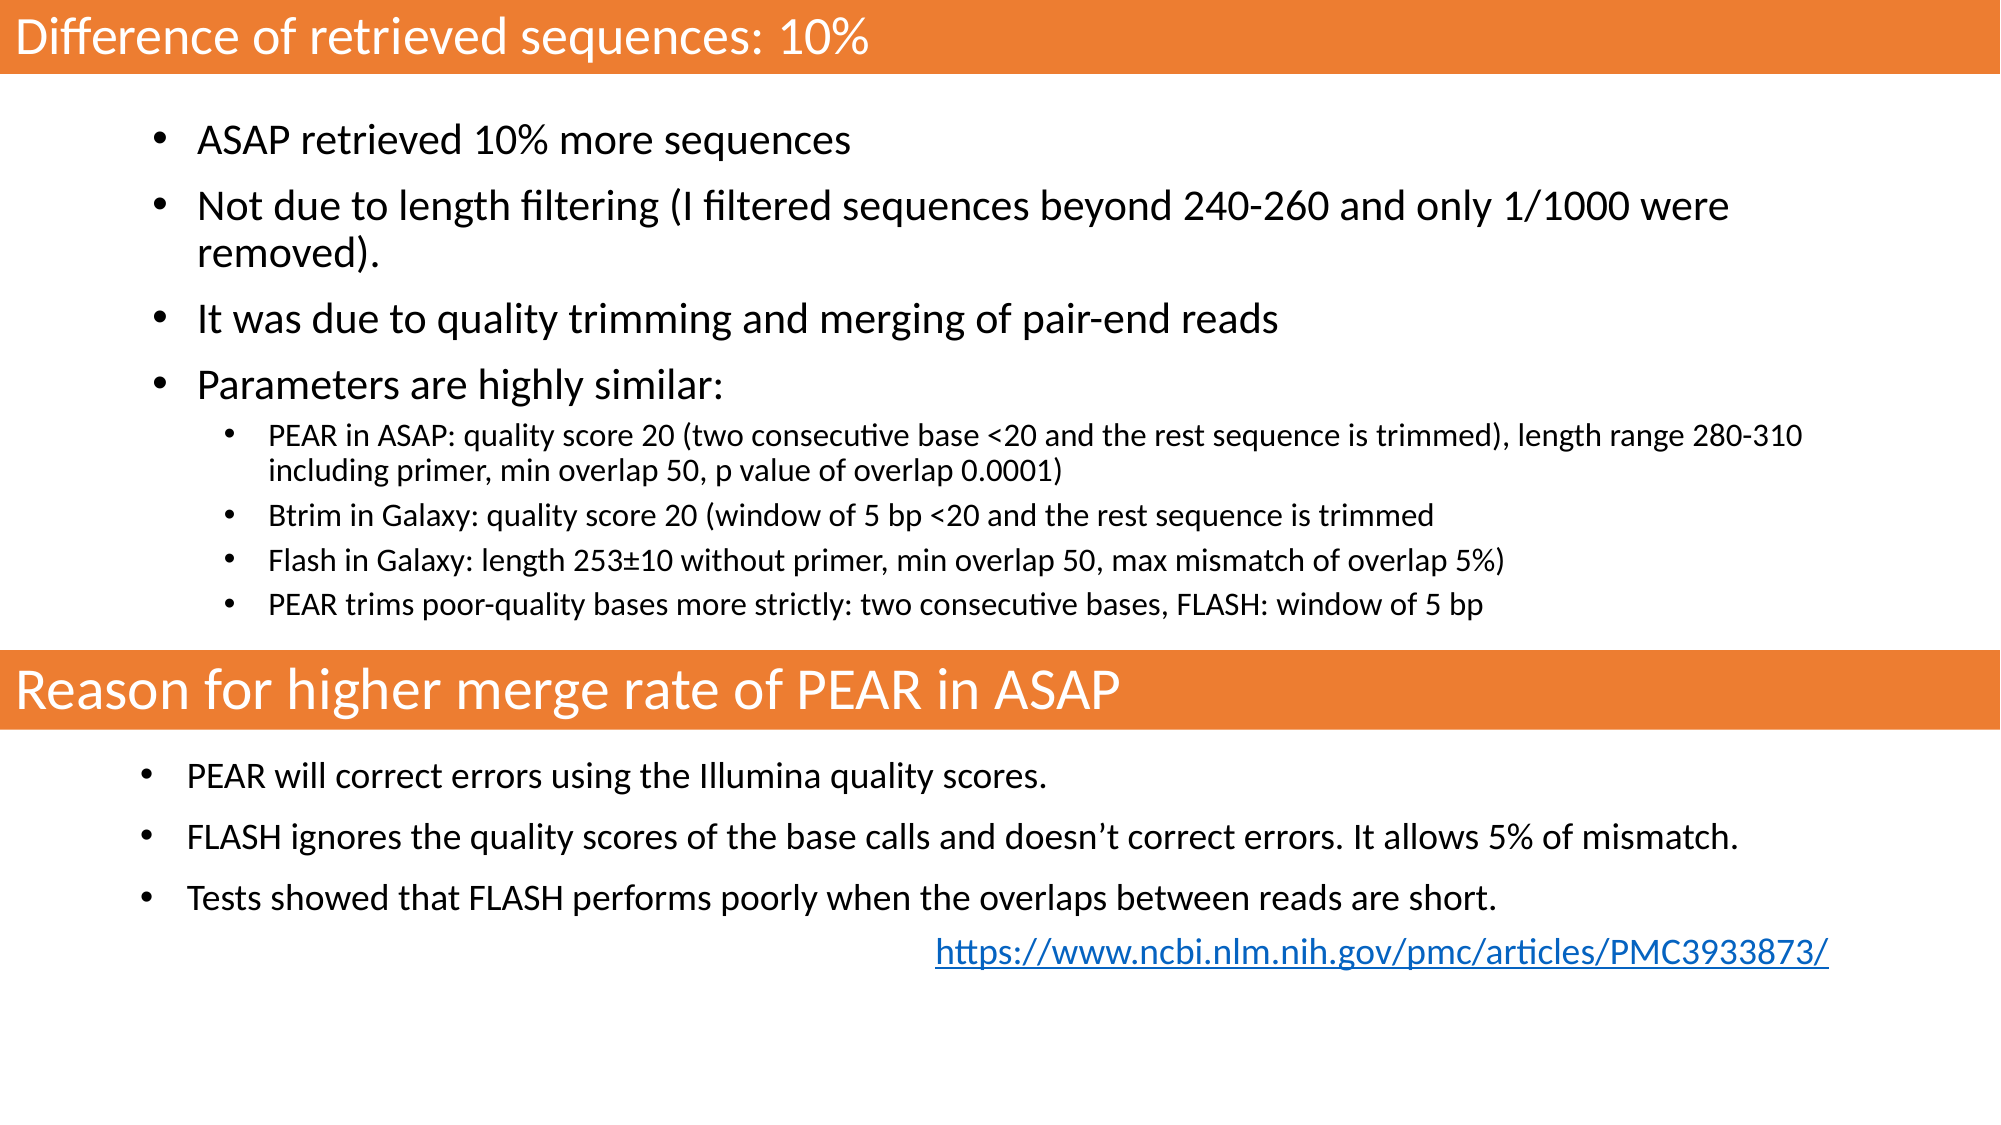

# Difference of retrieved sequences: 10%
ASAP retrieved 10% more sequences
Not due to length filtering (I filtered sequences beyond 240-260 and only 1/1000 were removed).
It was due to quality trimming and merging of pair-end reads
Parameters are highly similar:
PEAR in ASAP: quality score 20 (two consecutive base <20 and the rest sequence is trimmed), length range 280-310 including primer, min overlap 50, p value of overlap 0.0001)
Btrim in Galaxy: quality score 20 (window of 5 bp <20 and the rest sequence is trimmed
Flash in Galaxy: length 253±10 without primer, min overlap 50, max mismatch of overlap 5%)
PEAR trims poor-quality bases more strictly: two consecutive bases, FLASH: window of 5 bp
Reason for higher merge rate of PEAR in ASAP
PEAR will correct errors using the Illumina quality scores.
FLASH ignores the quality scores of the base calls and doesn’t correct errors. It allows 5% of mismatch.
Tests showed that FLASH performs poorly when the overlaps between reads are short.
https://www.ncbi.nlm.nih.gov/pmc/articles/PMC3933873/